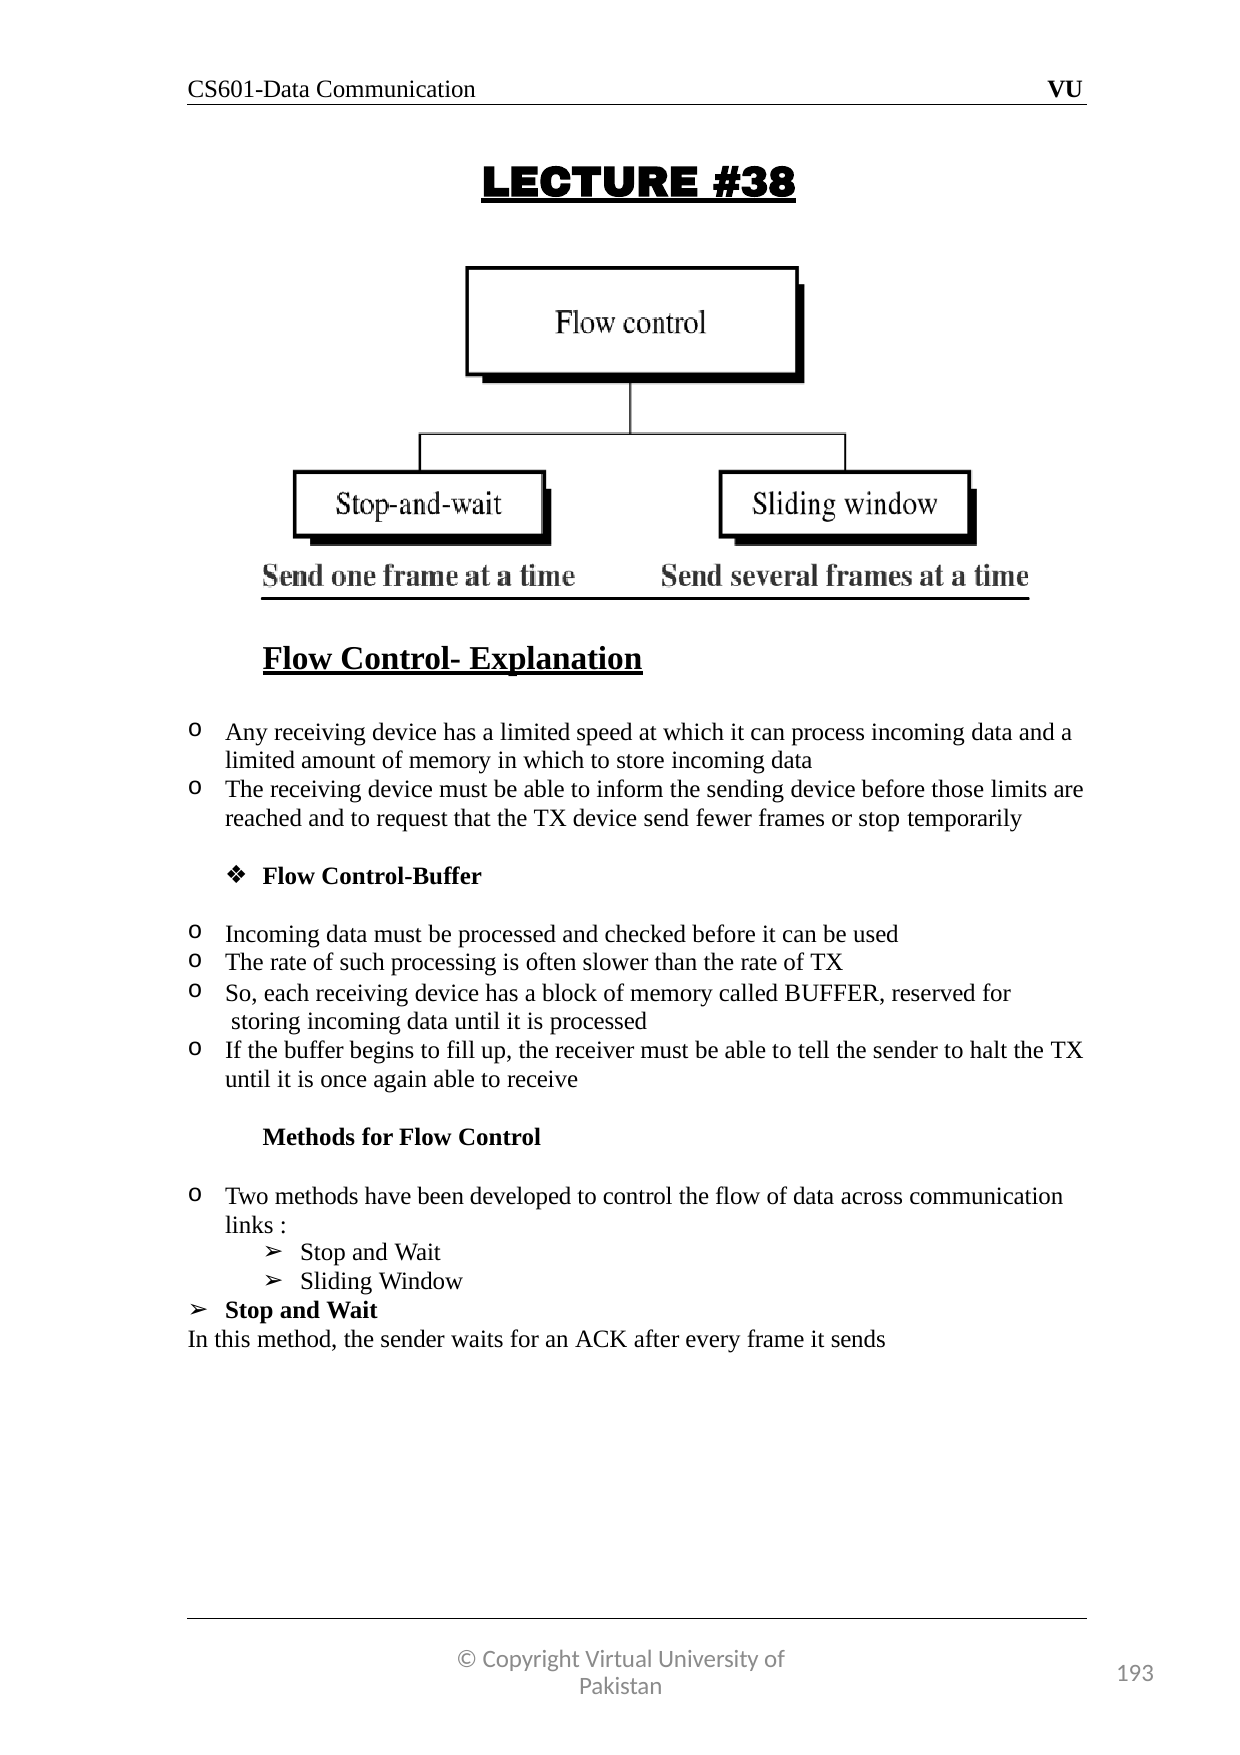

CS601-Data Communication
VU

LECTURE #38

Flow Control- Explanation

Any receiving device has a limited speed at which it can process incoming data and a  limited amount of memory in which to store incoming data
The receiving device must be able to inform the sending device before those limits are  reached and to request that the TX device send fewer frames or stop temporarily

Flow Control-Buffer

Incoming data must be processed and checked before it can be used
The rate of such processing is often slower than the rate of TX
So, each receiving device has a block of memory called BUFFER, reserved for  storing incoming data until it is processed
If the buffer begins to fill up, the receiver must be able to tell the sender to halt the TX  until it is once again able to receive

Methods for Flow Control

Two methods have been developed to control the flow of data across communication  links :
Stop and Wait
Sliding Window
Stop and Wait
In this method, the sender waits for an ACK after every frame it sends

© Copyright Virtual University of Pakistan
193